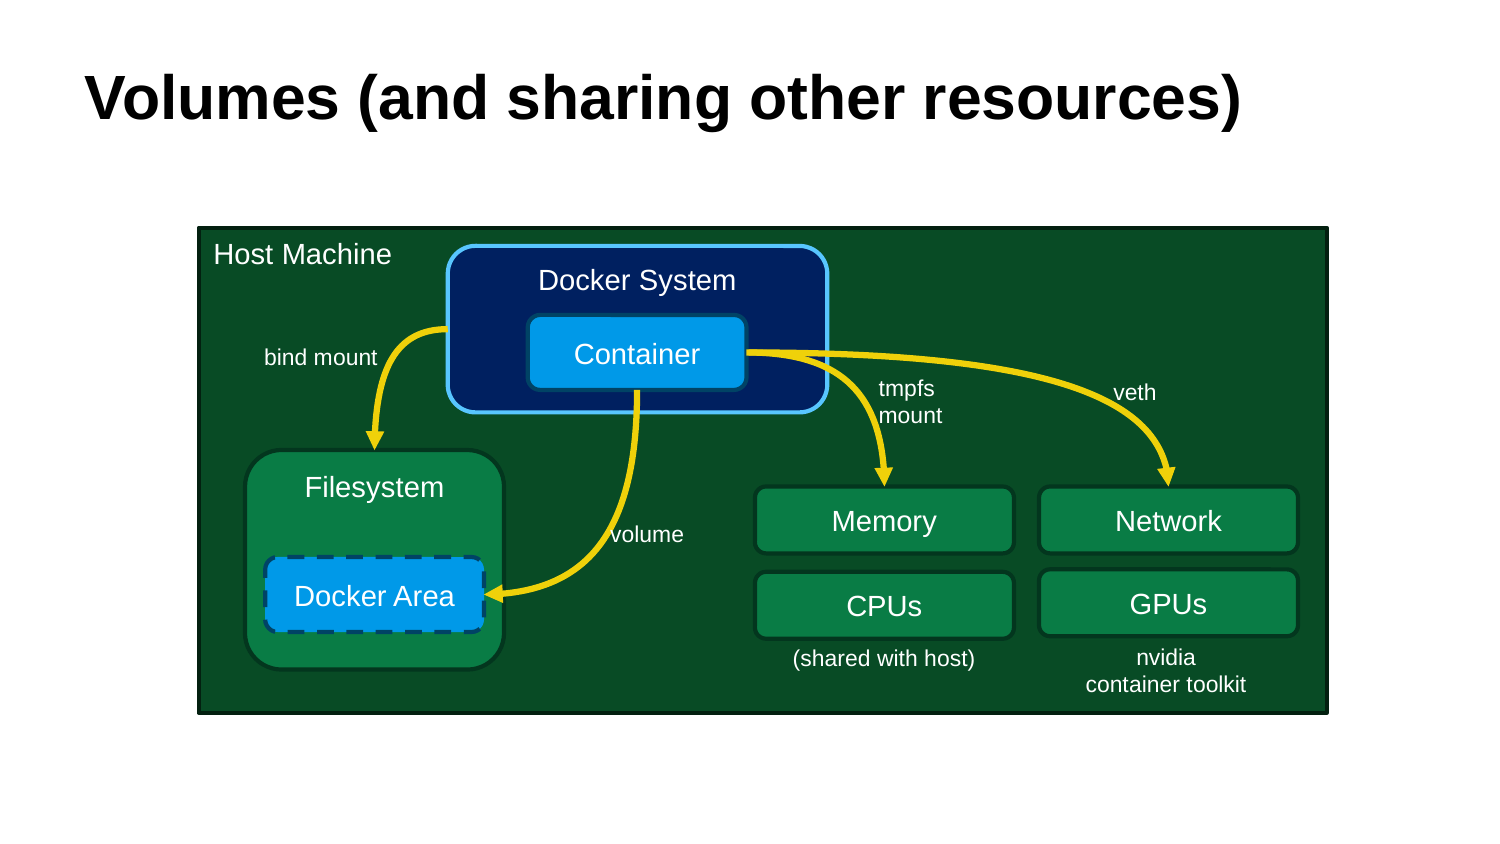

# Volumes (and sharing other resources)
Host Machine
Docker System
Container
bind mount
tmpfs
mount
veth
Filesystem
Memory
Network
volume
Docker Area
GPUs
CPUs
nvidia
container toolkit
(shared with host)